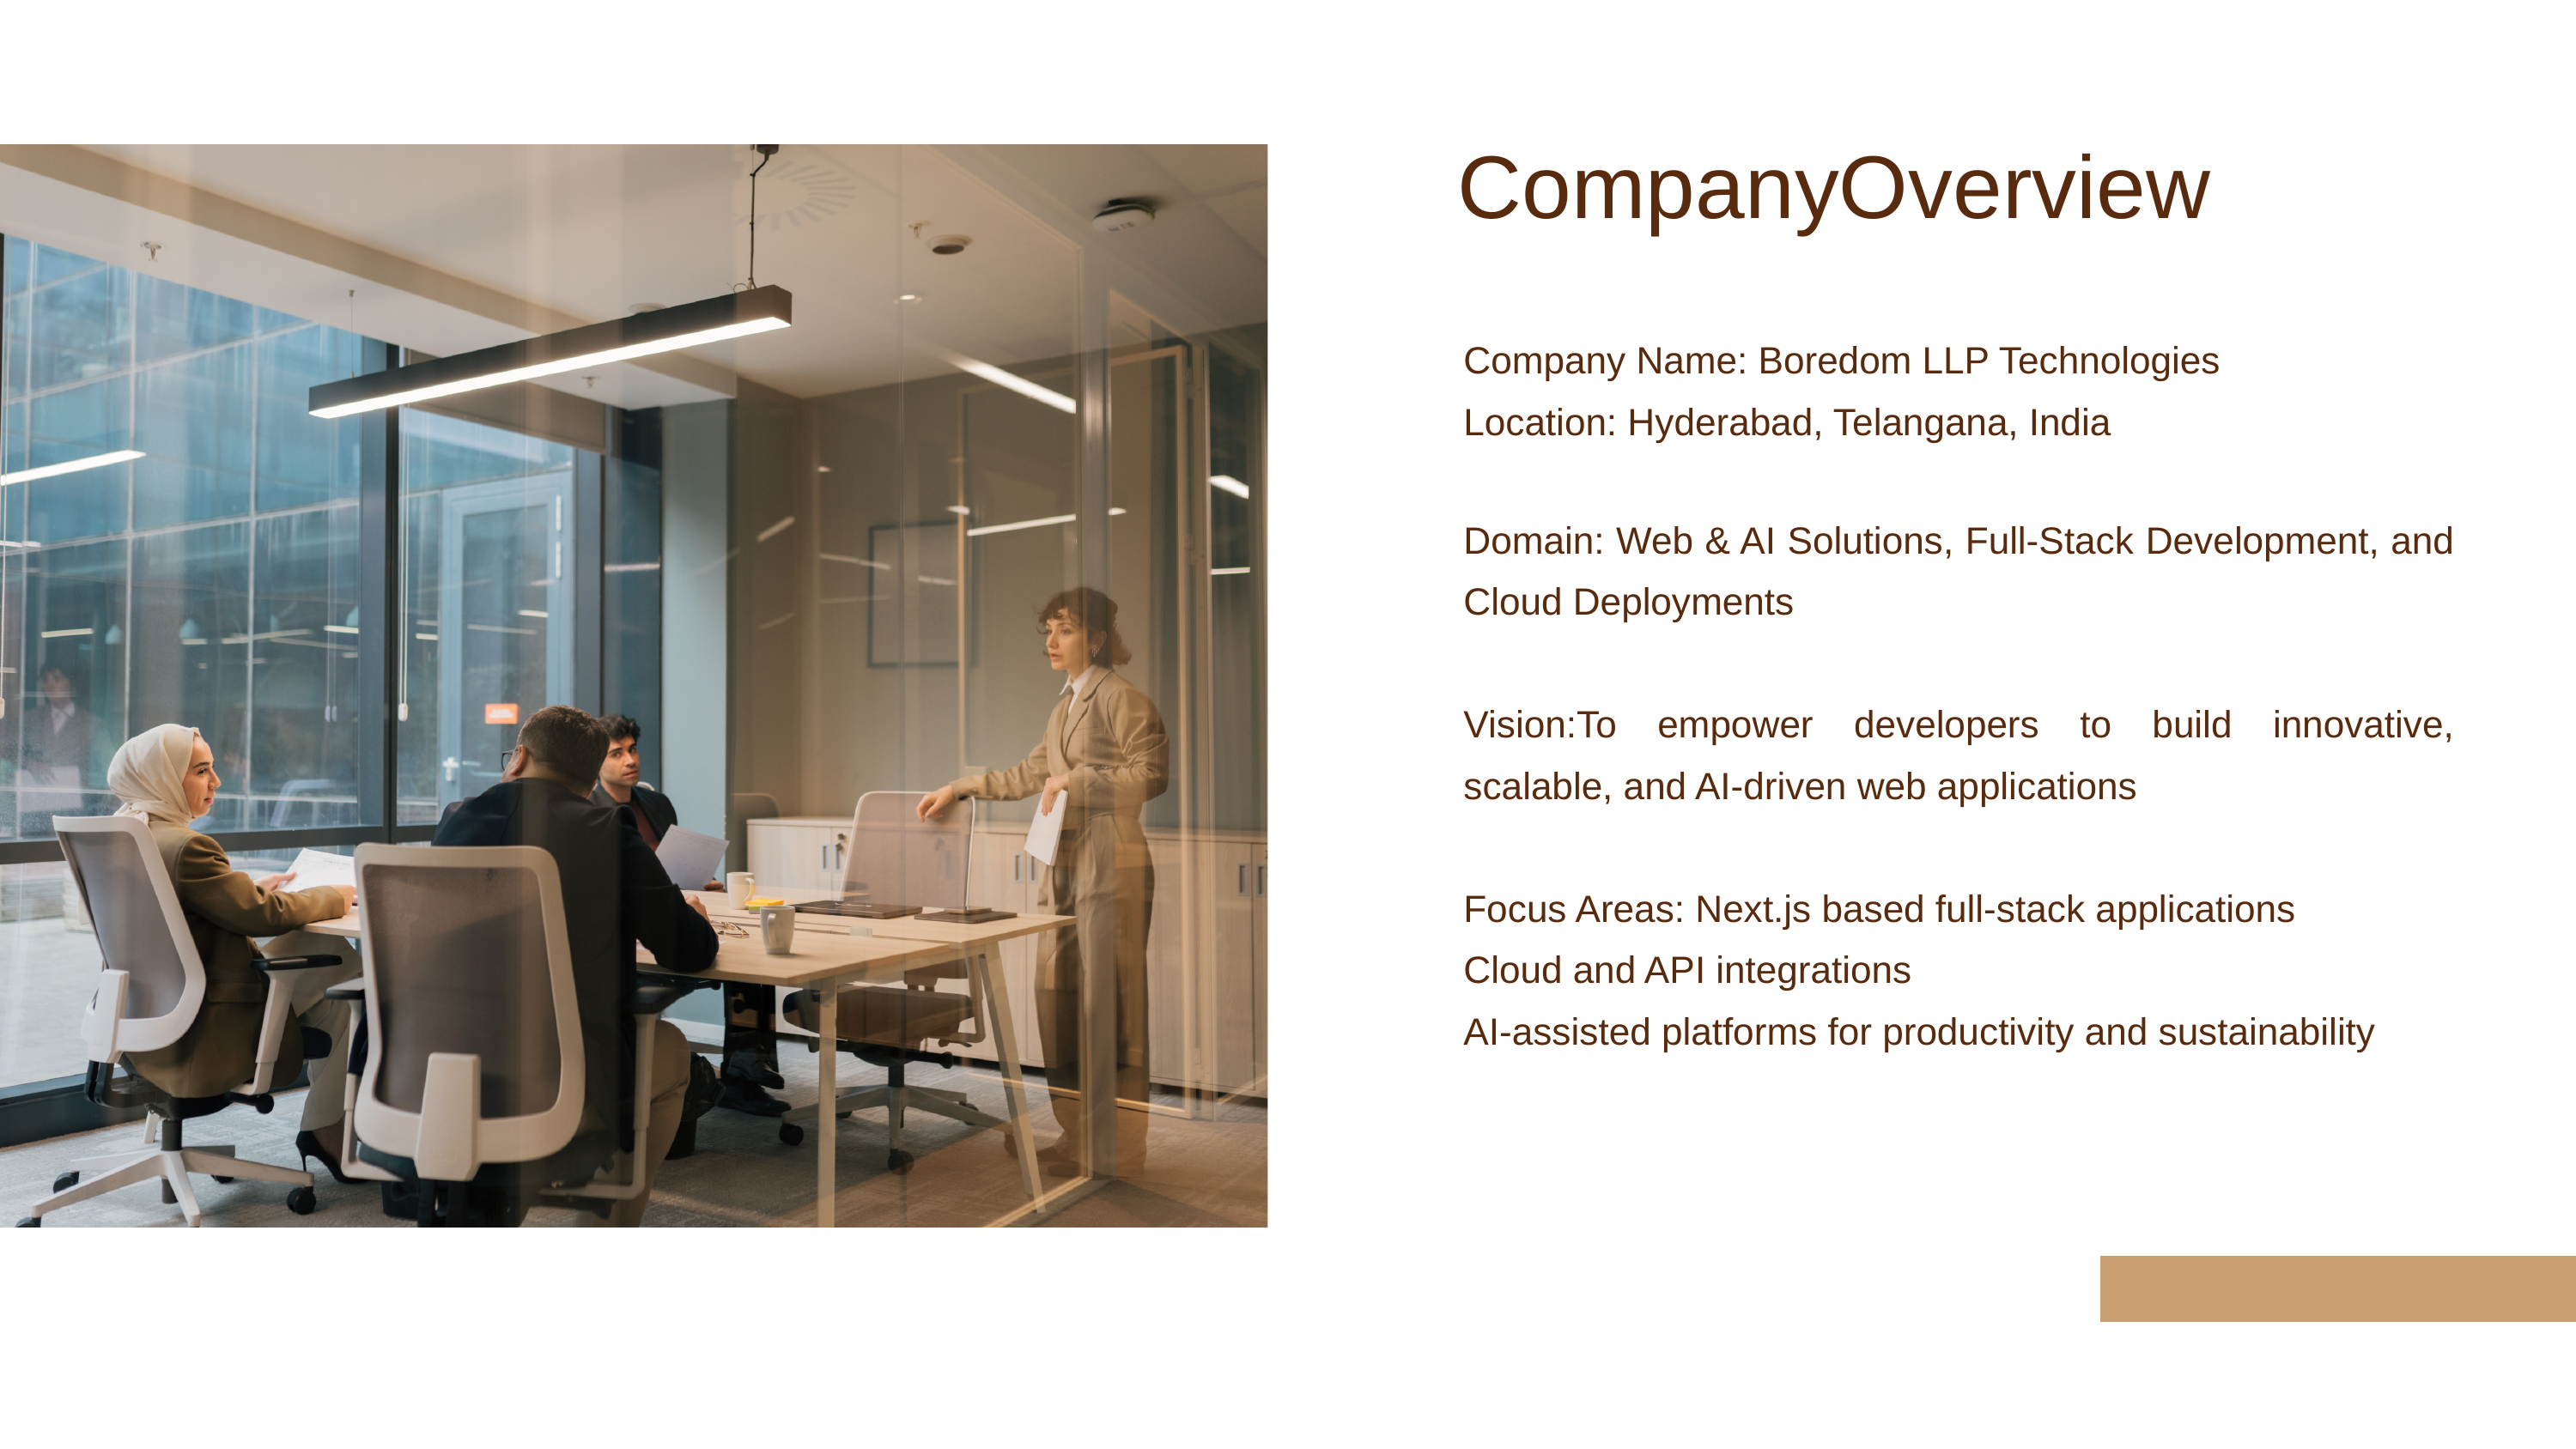

CompanyOverview

Company Name: Boredom LLP Technologies
Location: Hyderabad, Telangana, India

Domain: Web & AI Solutions, Full-Stack Development, and Cloud Deployments

Vision:To empower developers to build innovative, scalable, and AI-driven web applications

Focus Areas: Next.js based full-stack applications
Cloud and API integrations
AI-assisted platforms for productivity and sustainability